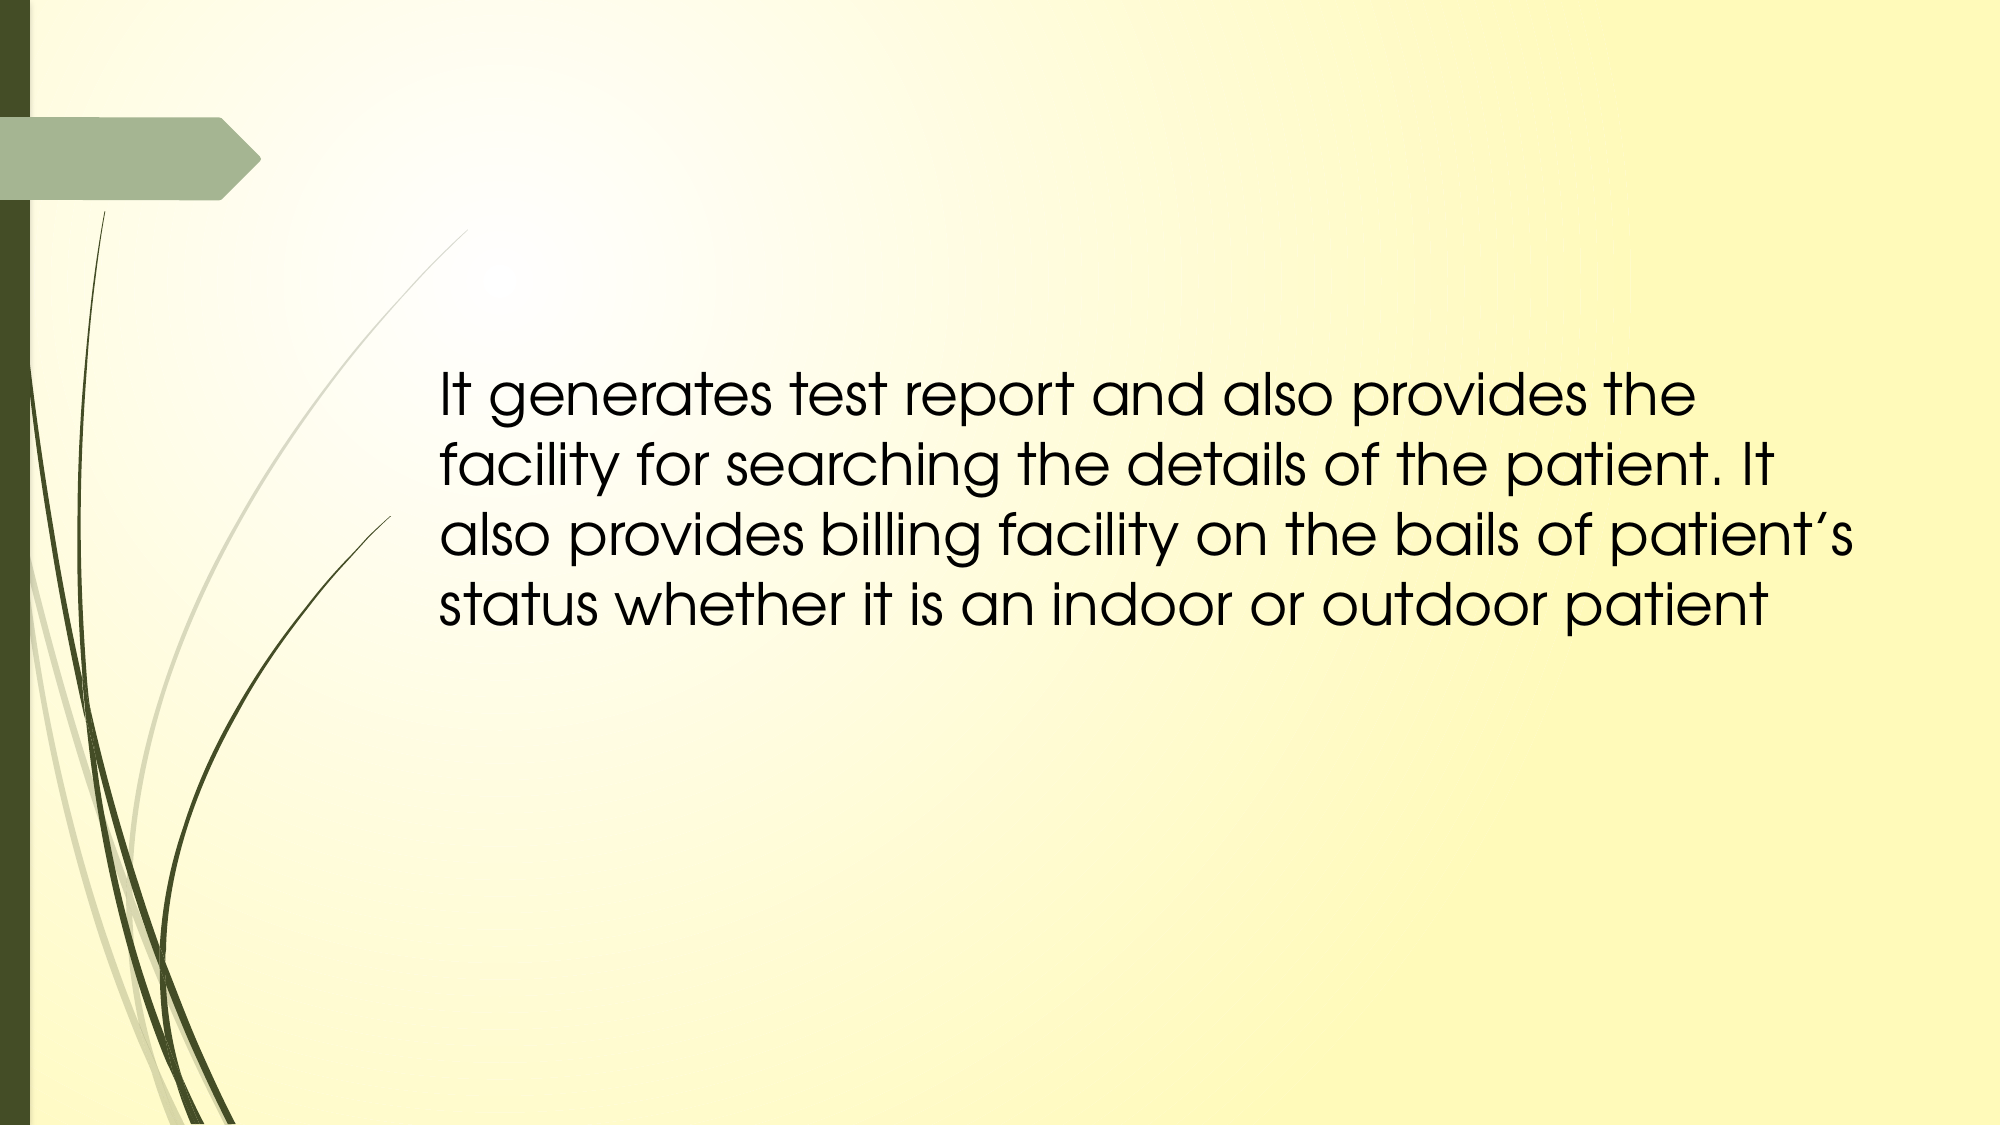

#
It generates test report and also provides the facility for searching the details of the patient. It also provides billing facility on the bails of patient’s status whether it is an indoor or outdoor patient